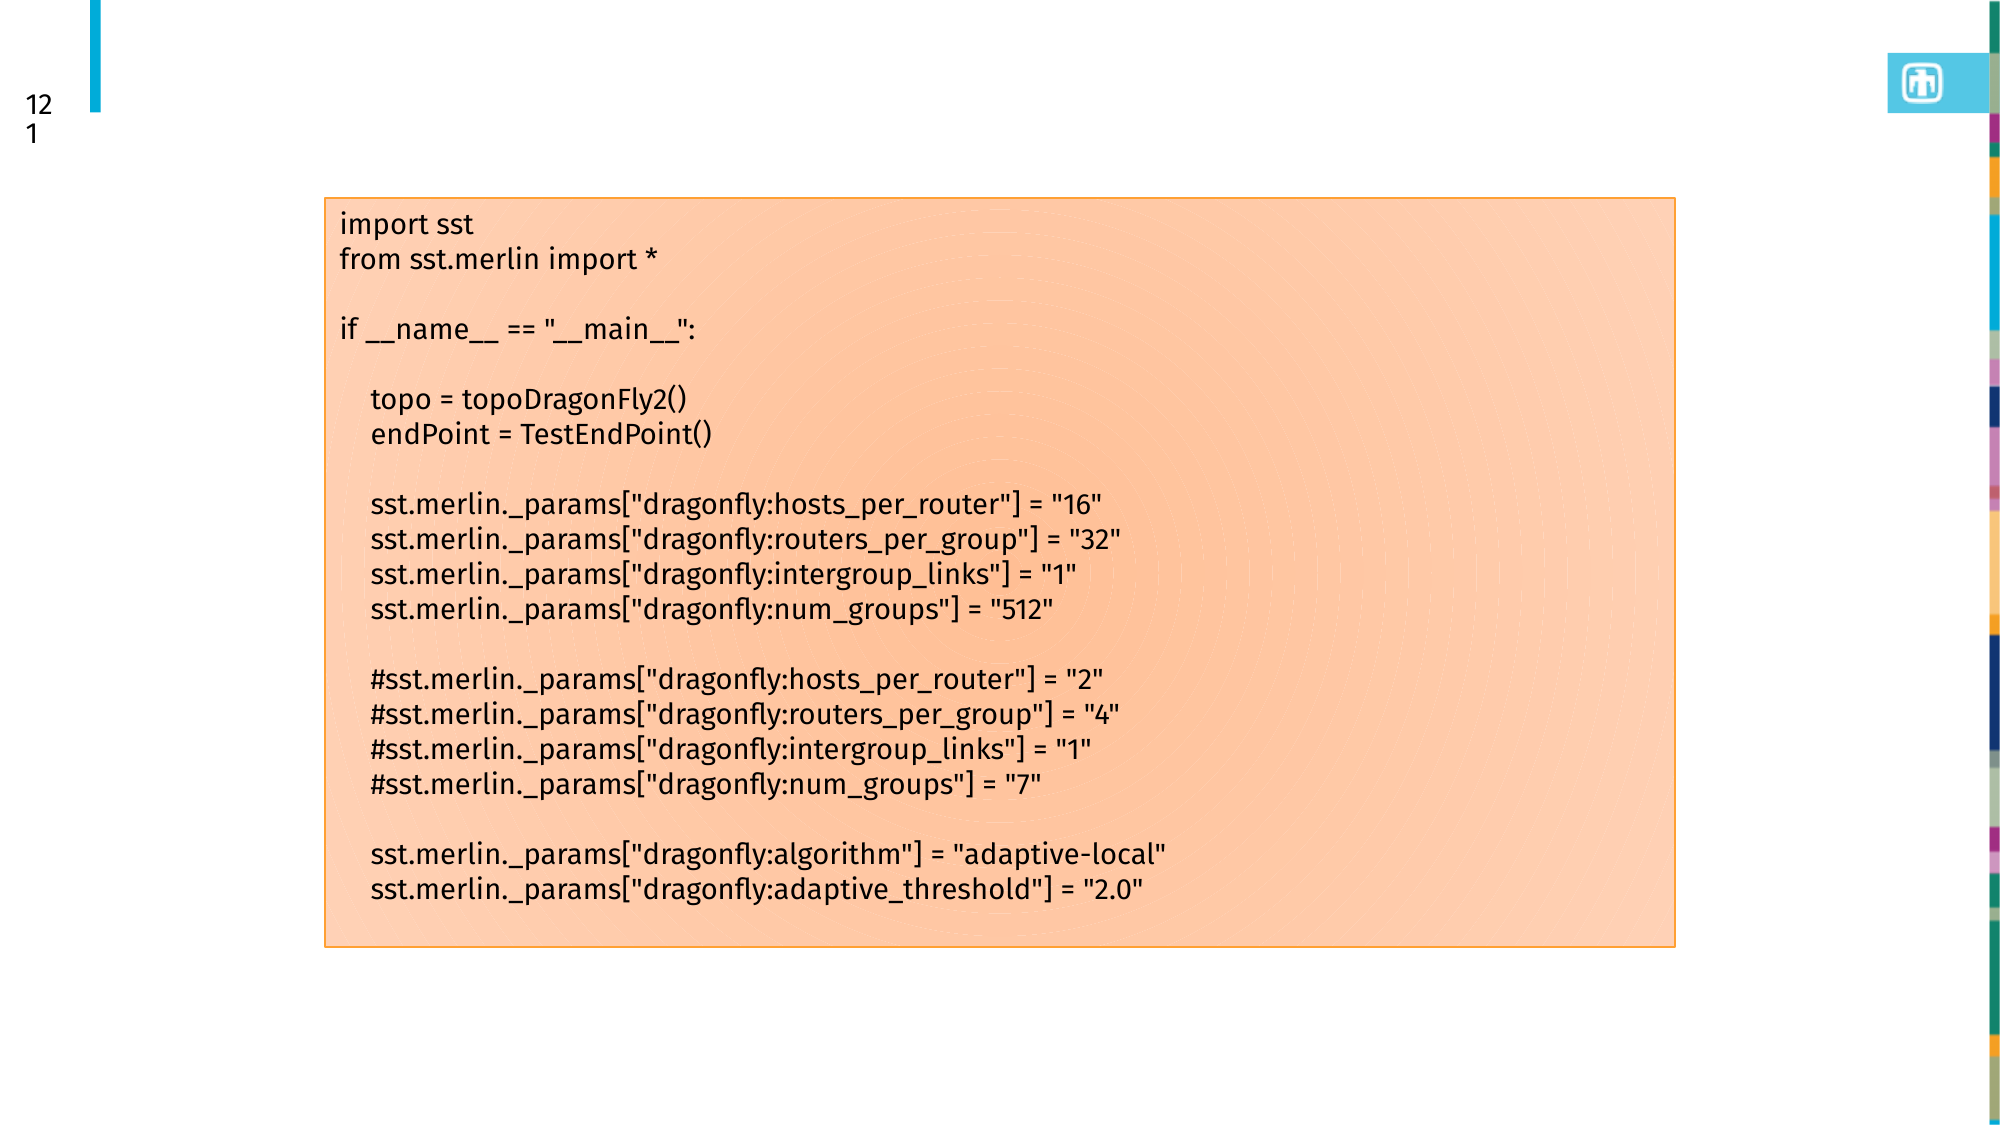

121
import sst
from sst.merlin import *

if __name__ == "__main__":

    topo = topoDragonFly2()
    endPoint = TestEndPoint()

    sst.merlin._params["dragonfly:hosts_per_router"] = "16"
    sst.merlin._params["dragonfly:routers_per_group"] = "32"
    sst.merlin._params["dragonfly:intergroup_links"] = "1"
    sst.merlin._params["dragonfly:num_groups"] = "512"

    #sst.merlin._params["dragonfly:hosts_per_router"] = "2"
    #sst.merlin._params["dragonfly:routers_per_group"] = "4"
    #sst.merlin._params["dragonfly:intergroup_links"] = "1"
    #sst.merlin._params["dragonfly:num_groups"] = "7"

    sst.merlin._params["dragonfly:algorithm"] = "adaptive-local"
    sst.merlin._params["dragonfly:adaptive_threshold"] = "2.0"

SST Tutorial, April 2016